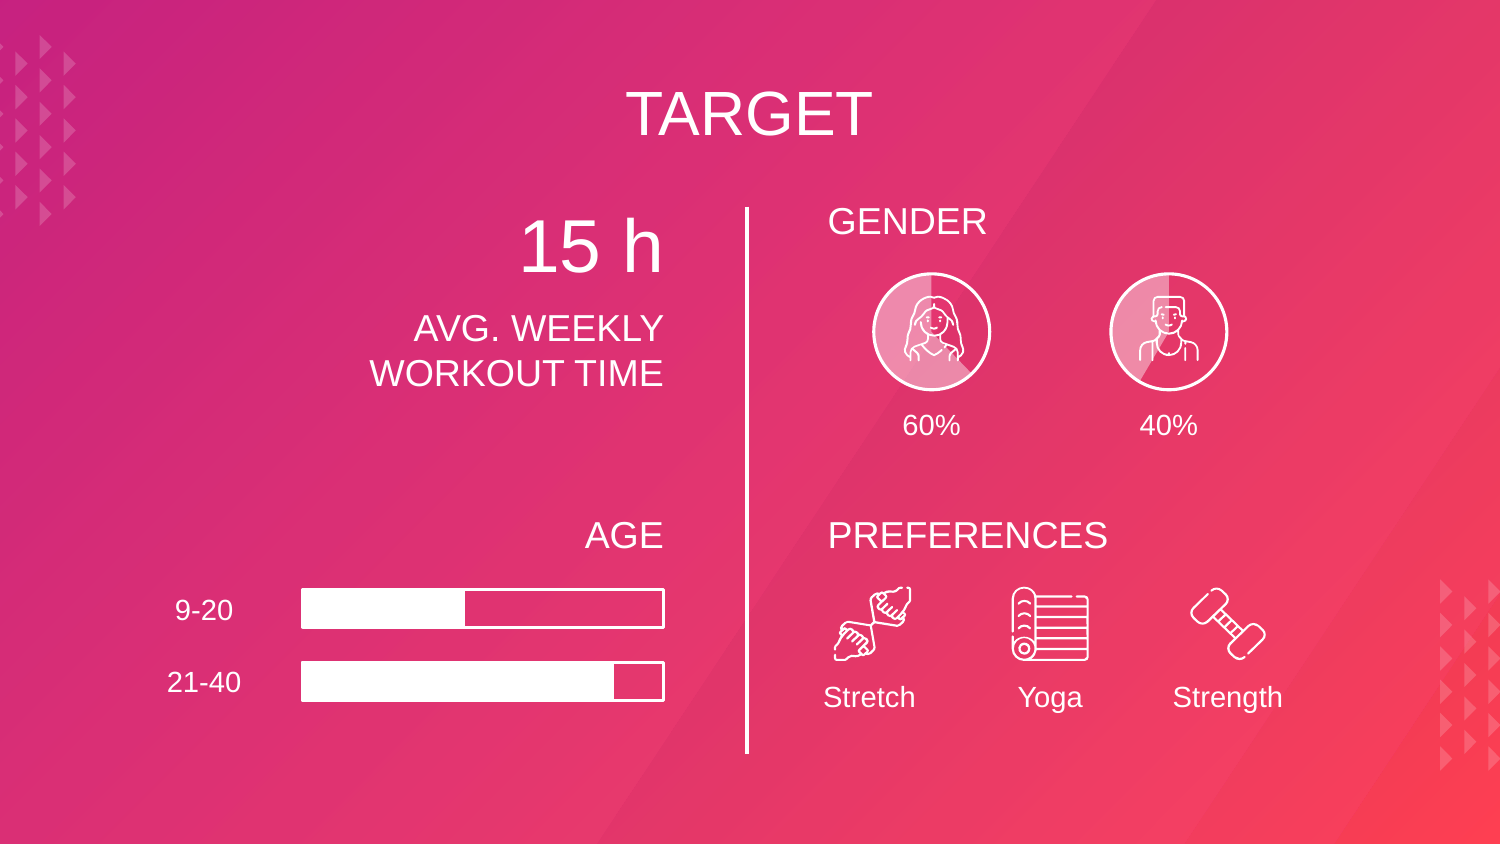

# TARGET
GENDER
15 h

AVG. WEEKLY WORKOUT TIME

60%
40%
AGE
PREFERENCES
9-20

21-40

Stretch
Yoga
Strength